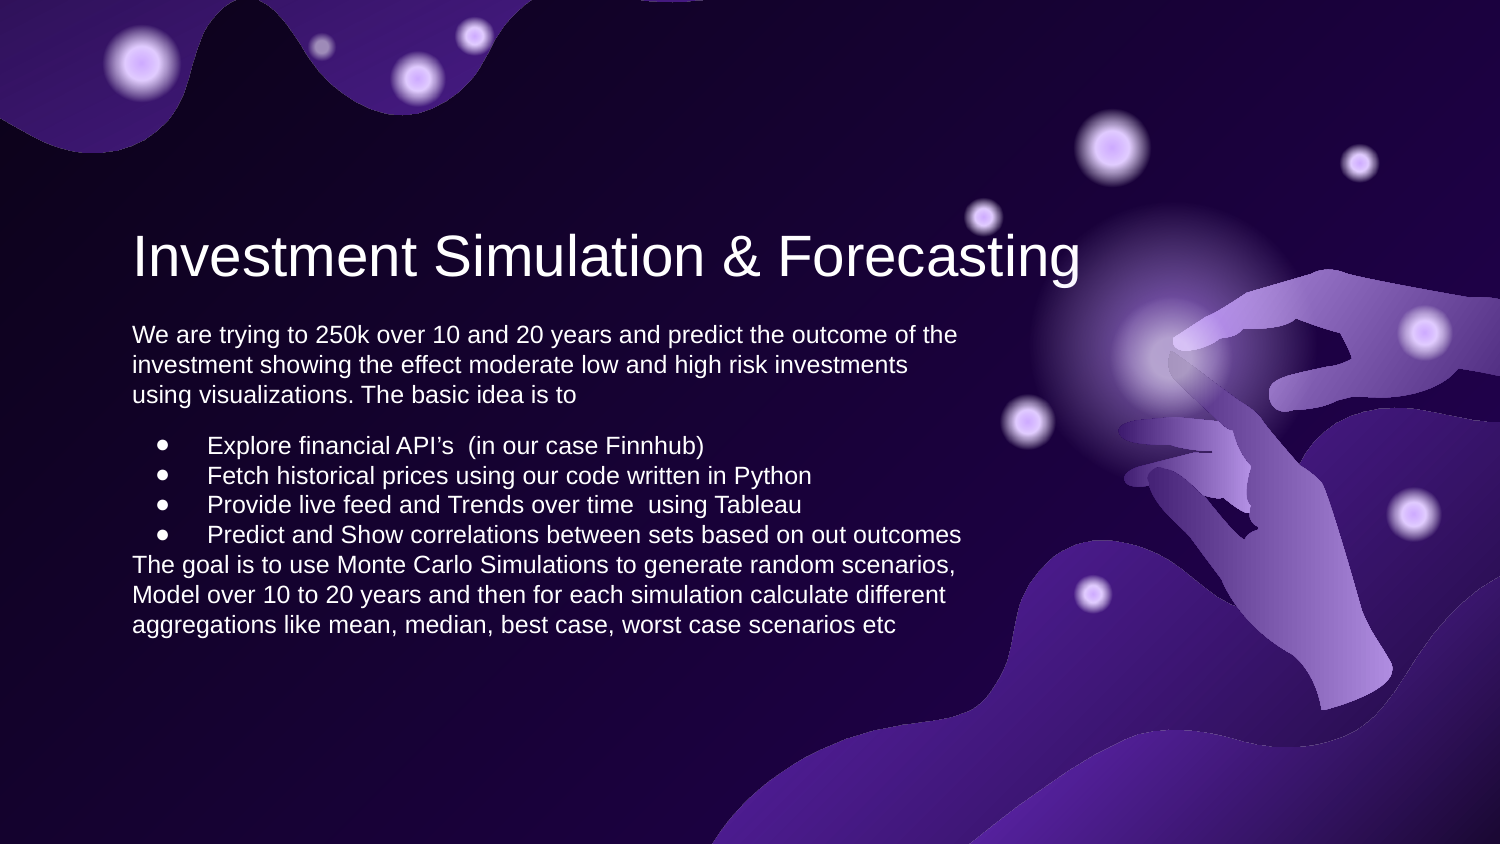

# Investment Simulation & Forecasting
We are trying to 250k over 10 and 20 years and predict the outcome of the investment showing the effect moderate low and high risk investments using visualizations. The basic idea is to
Explore financial API’s  (in our case Finnhub)
Fetch historical prices using our code written in Python
Provide live feed and Trends over time  using Tableau
Predict and Show correlations between sets based on out outcomes
The goal is to use Monte Carlo Simulations to generate random scenarios, Model over 10 to 20 years and then for each simulation calculate different aggregations like mean, median, best case, worst case scenarios etc